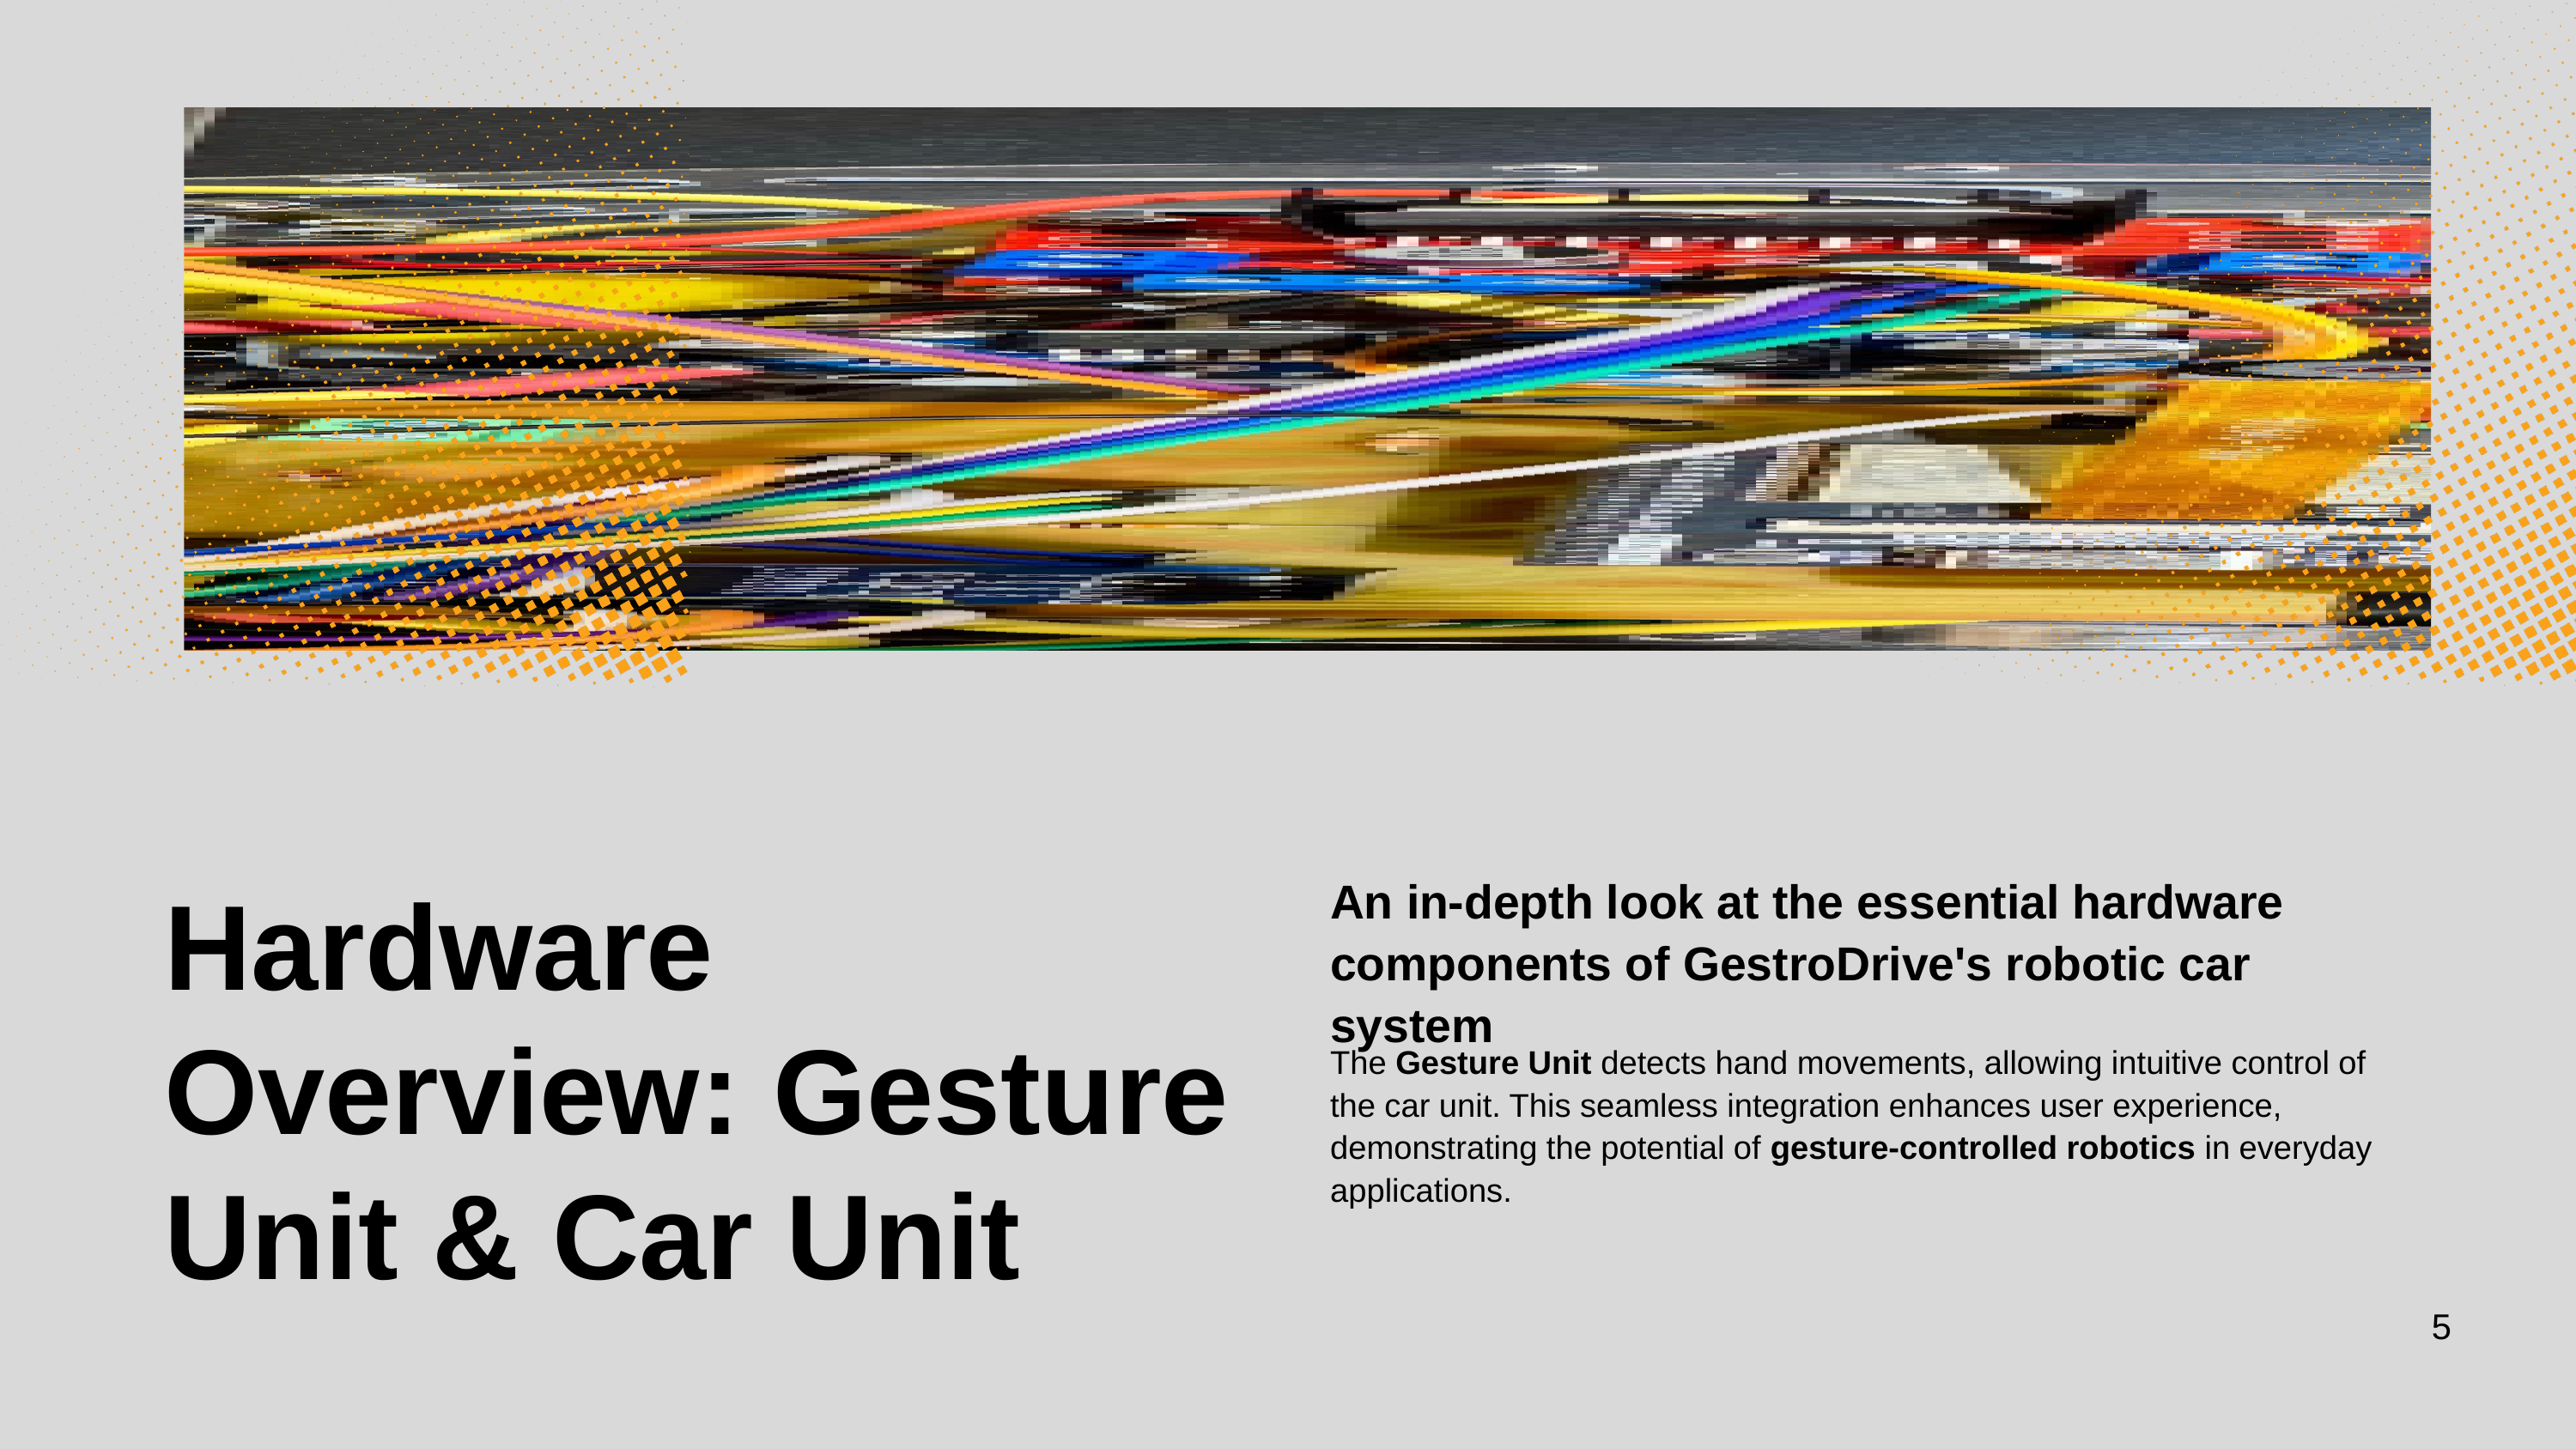

Hardware Overview: Gesture Unit & Car Unit
An in-depth look at the essential hardware components of GestroDrive's robotic car system
The Gesture Unit detects hand movements, allowing intuitive control of the car unit. This seamless integration enhances user experience, demonstrating the potential of gesture-controlled robotics in everyday applications.
5